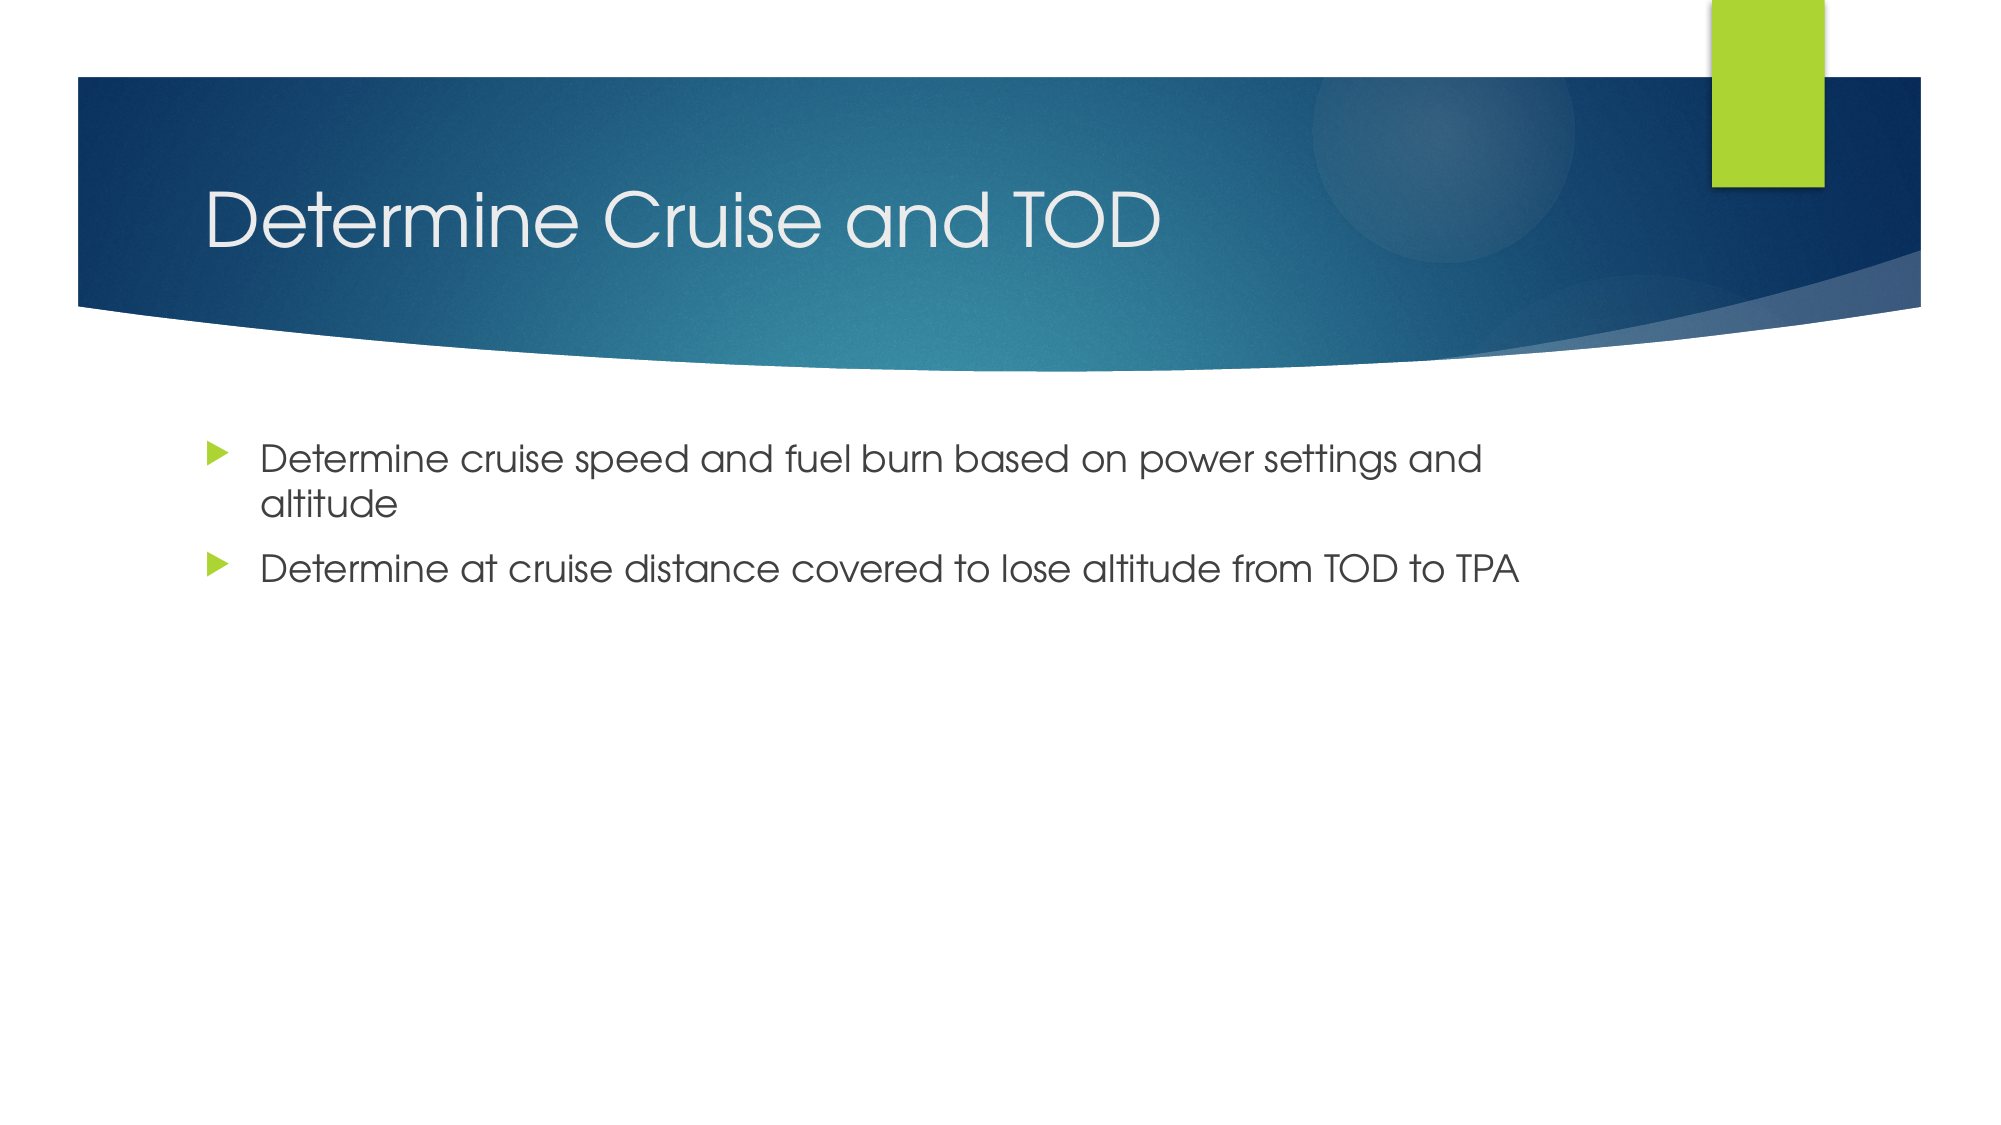

# Determine Cruise and TOD
Determine cruise speed and fuel burn based on power settings and altitude
Determine at cruise distance covered to lose altitude from TOD to TPA